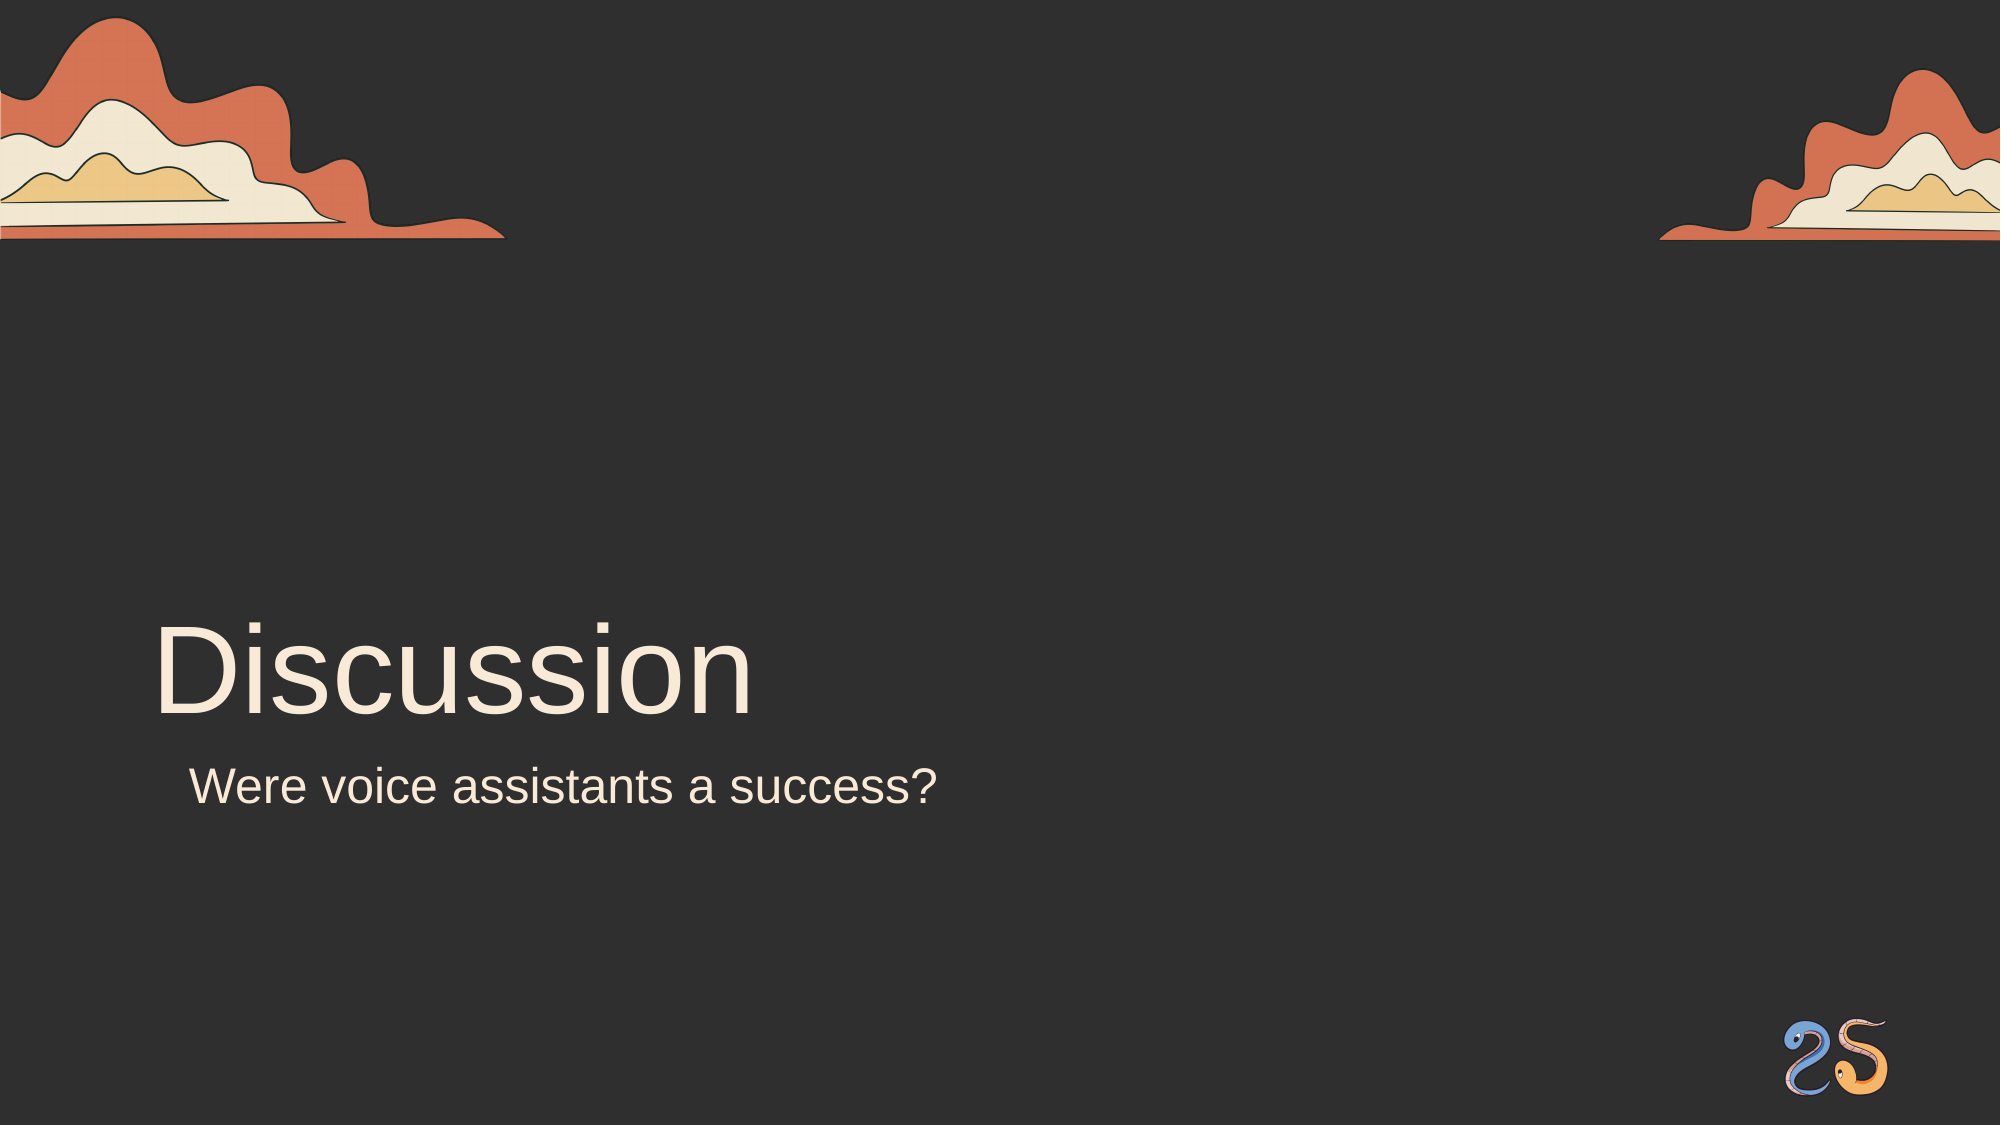

# Discussion
Were voice assistants a success?